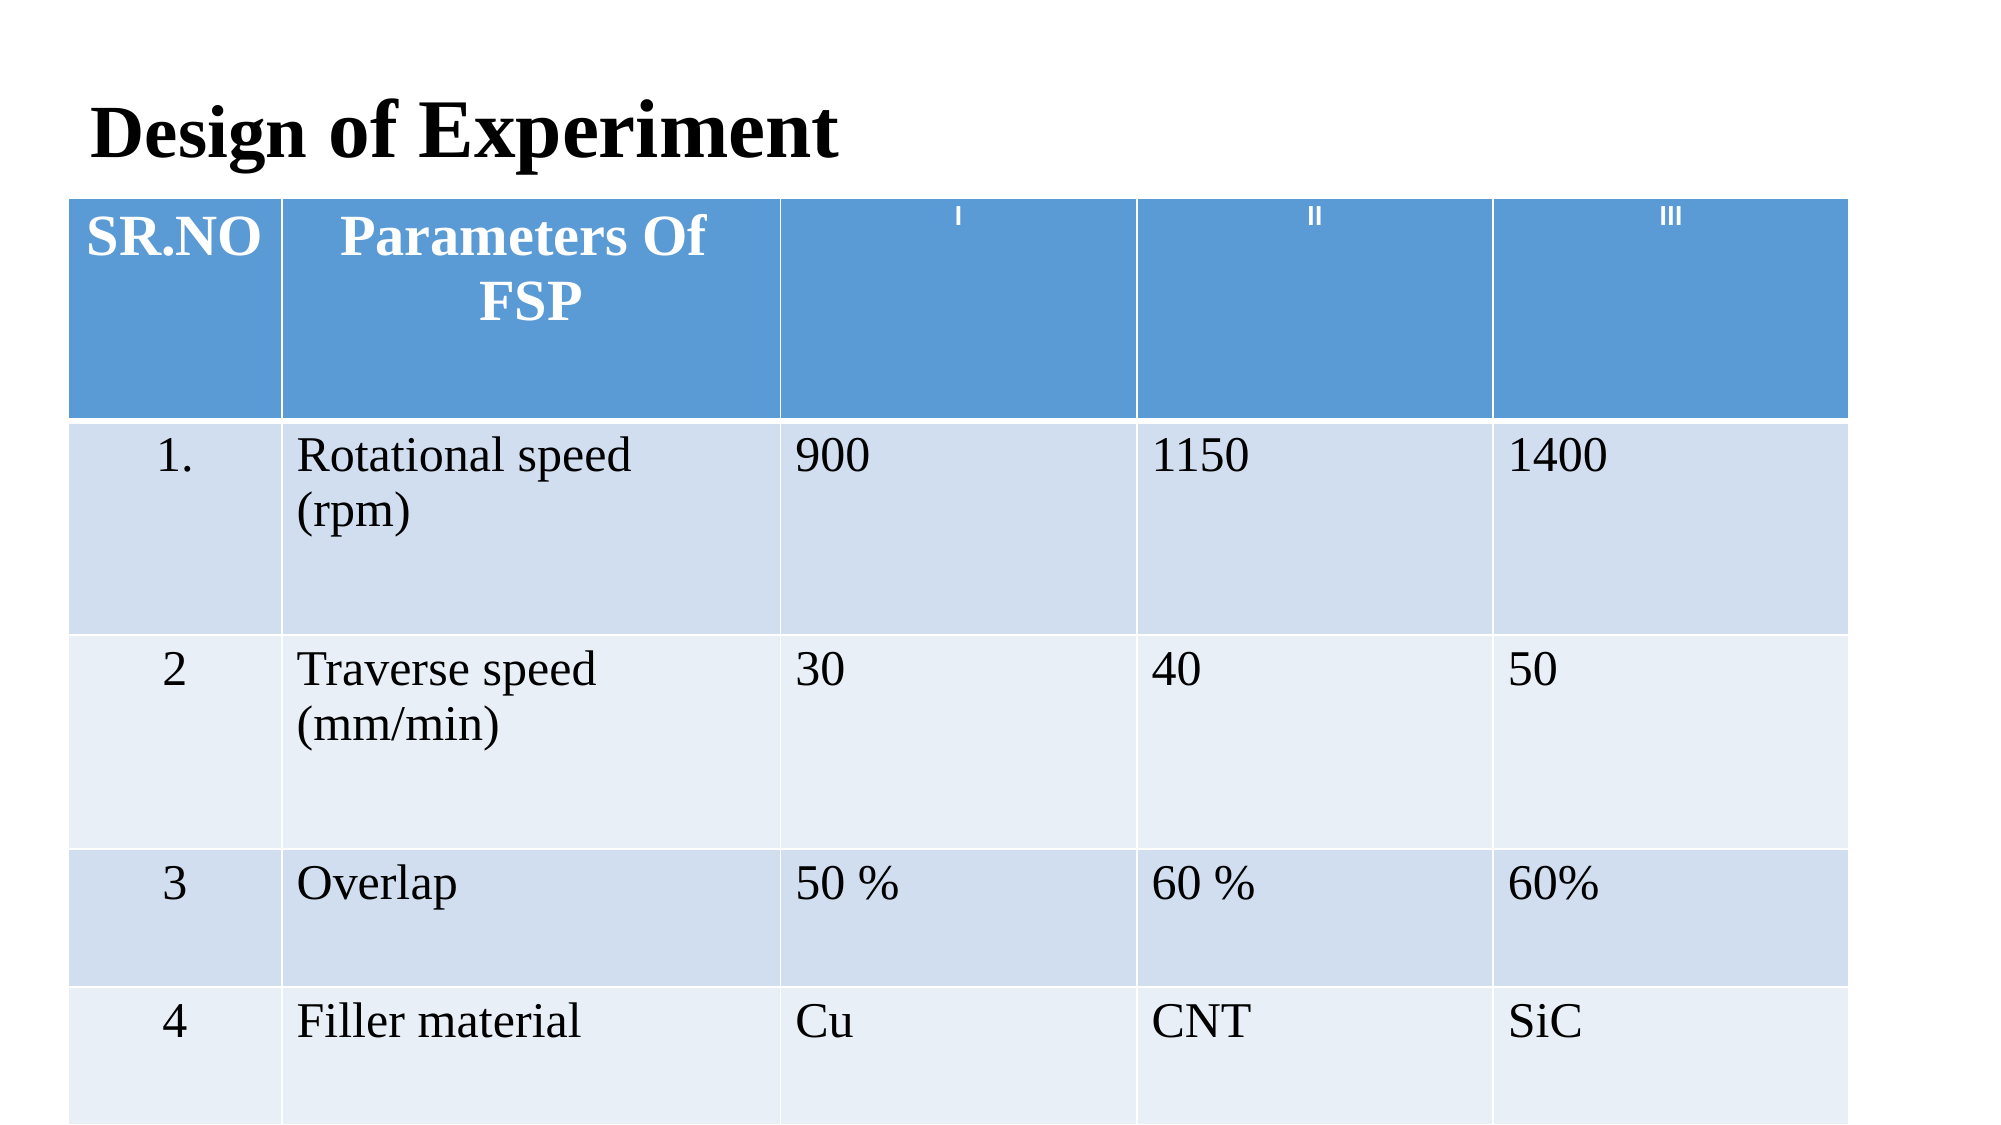

Design of Experiment
| SR.NO | Parameters Of FSP | I | II | III |
| --- | --- | --- | --- | --- |
| 1. | Rotational speed (rpm) | 900 | 1150 | 1400 |
| 2 | Traverse speed (mm/min) | 30 | 40 | 50 |
| 3 | Overlap | 50 % | 60 % | 60% |
| 4 | Filler material | Cu | CNT | SiC |